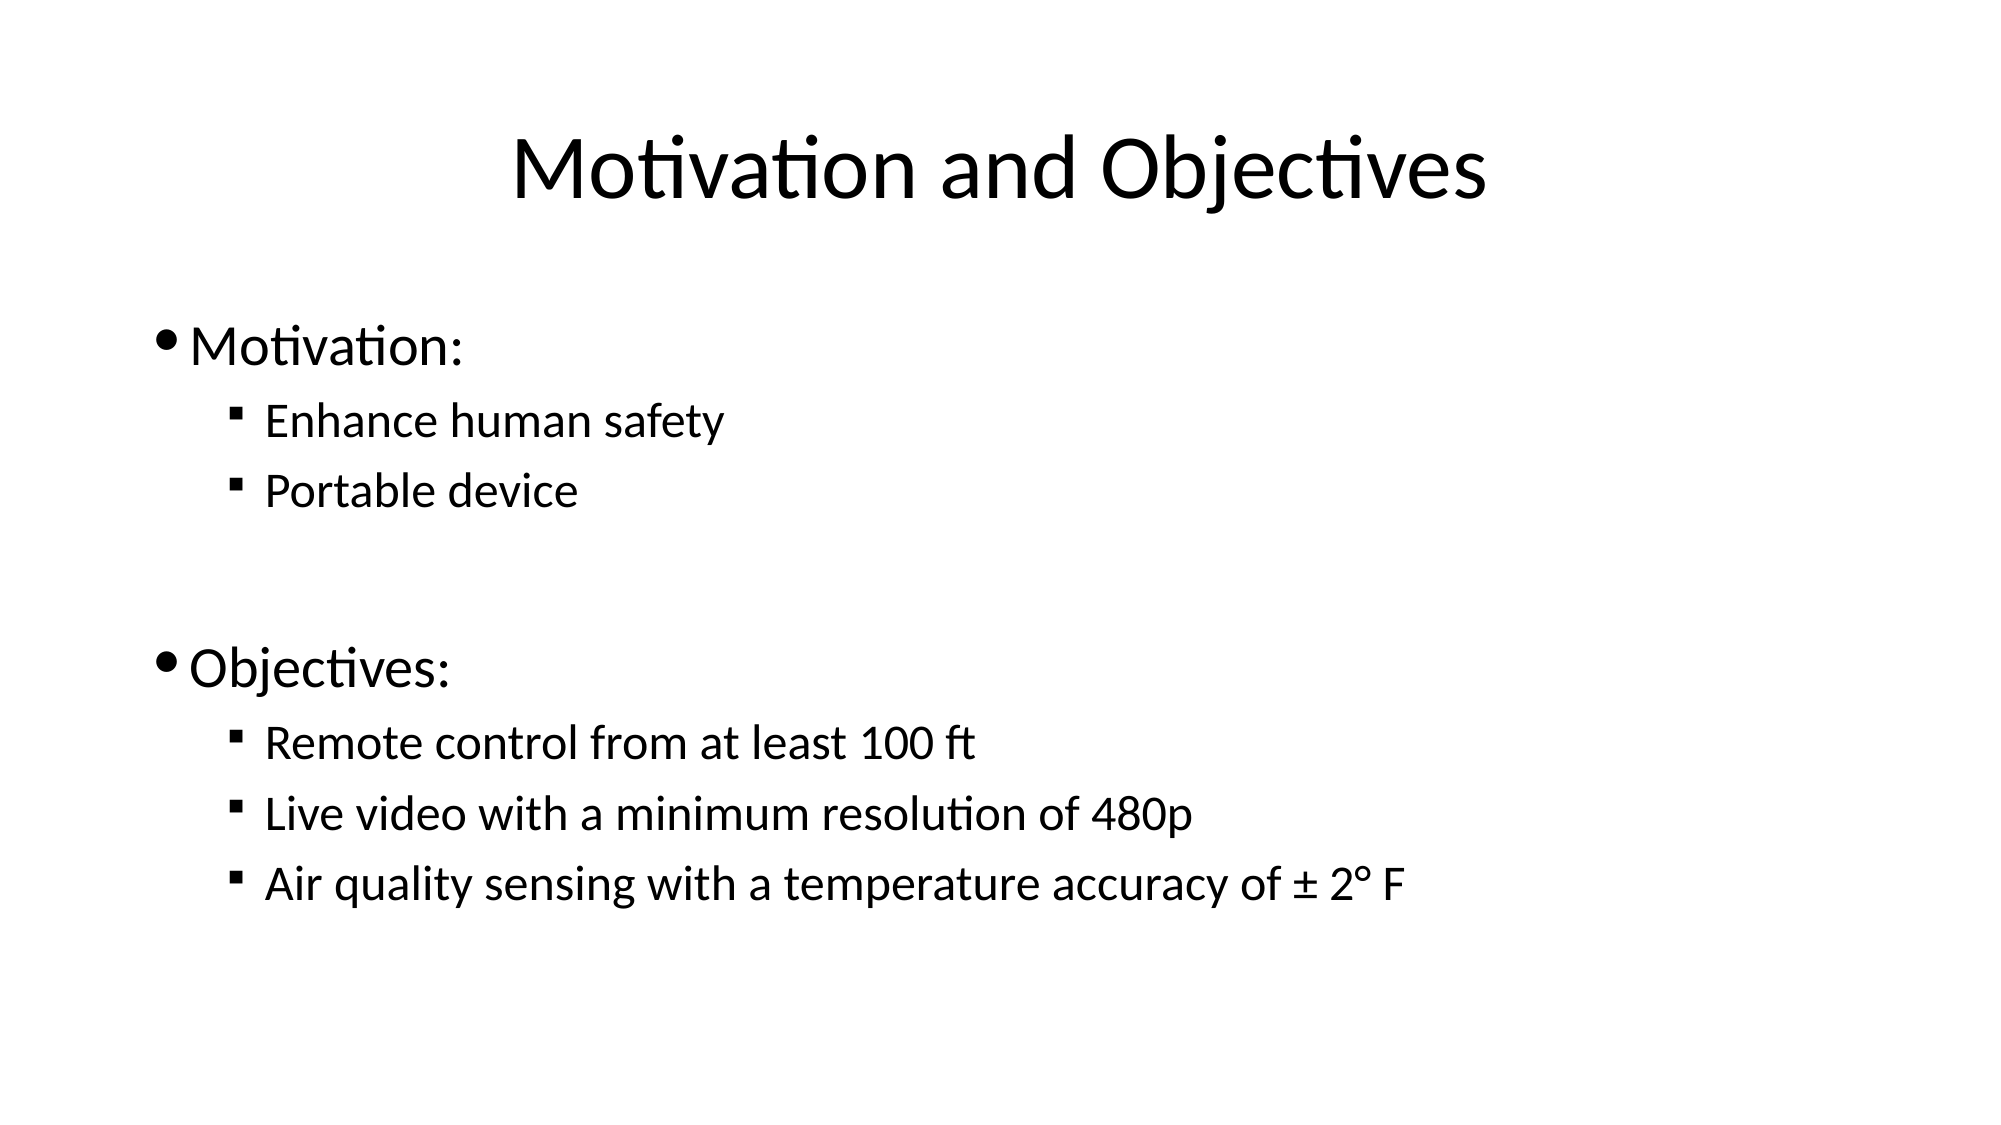

# Motivation and Objectives
Motivation:
Enhance human safety
Portable device

Objectives:
Remote control from at least 100 ft
Live video with a minimum resolution of 480p
Air quality sensing with a temperature accuracy of ± 2° F